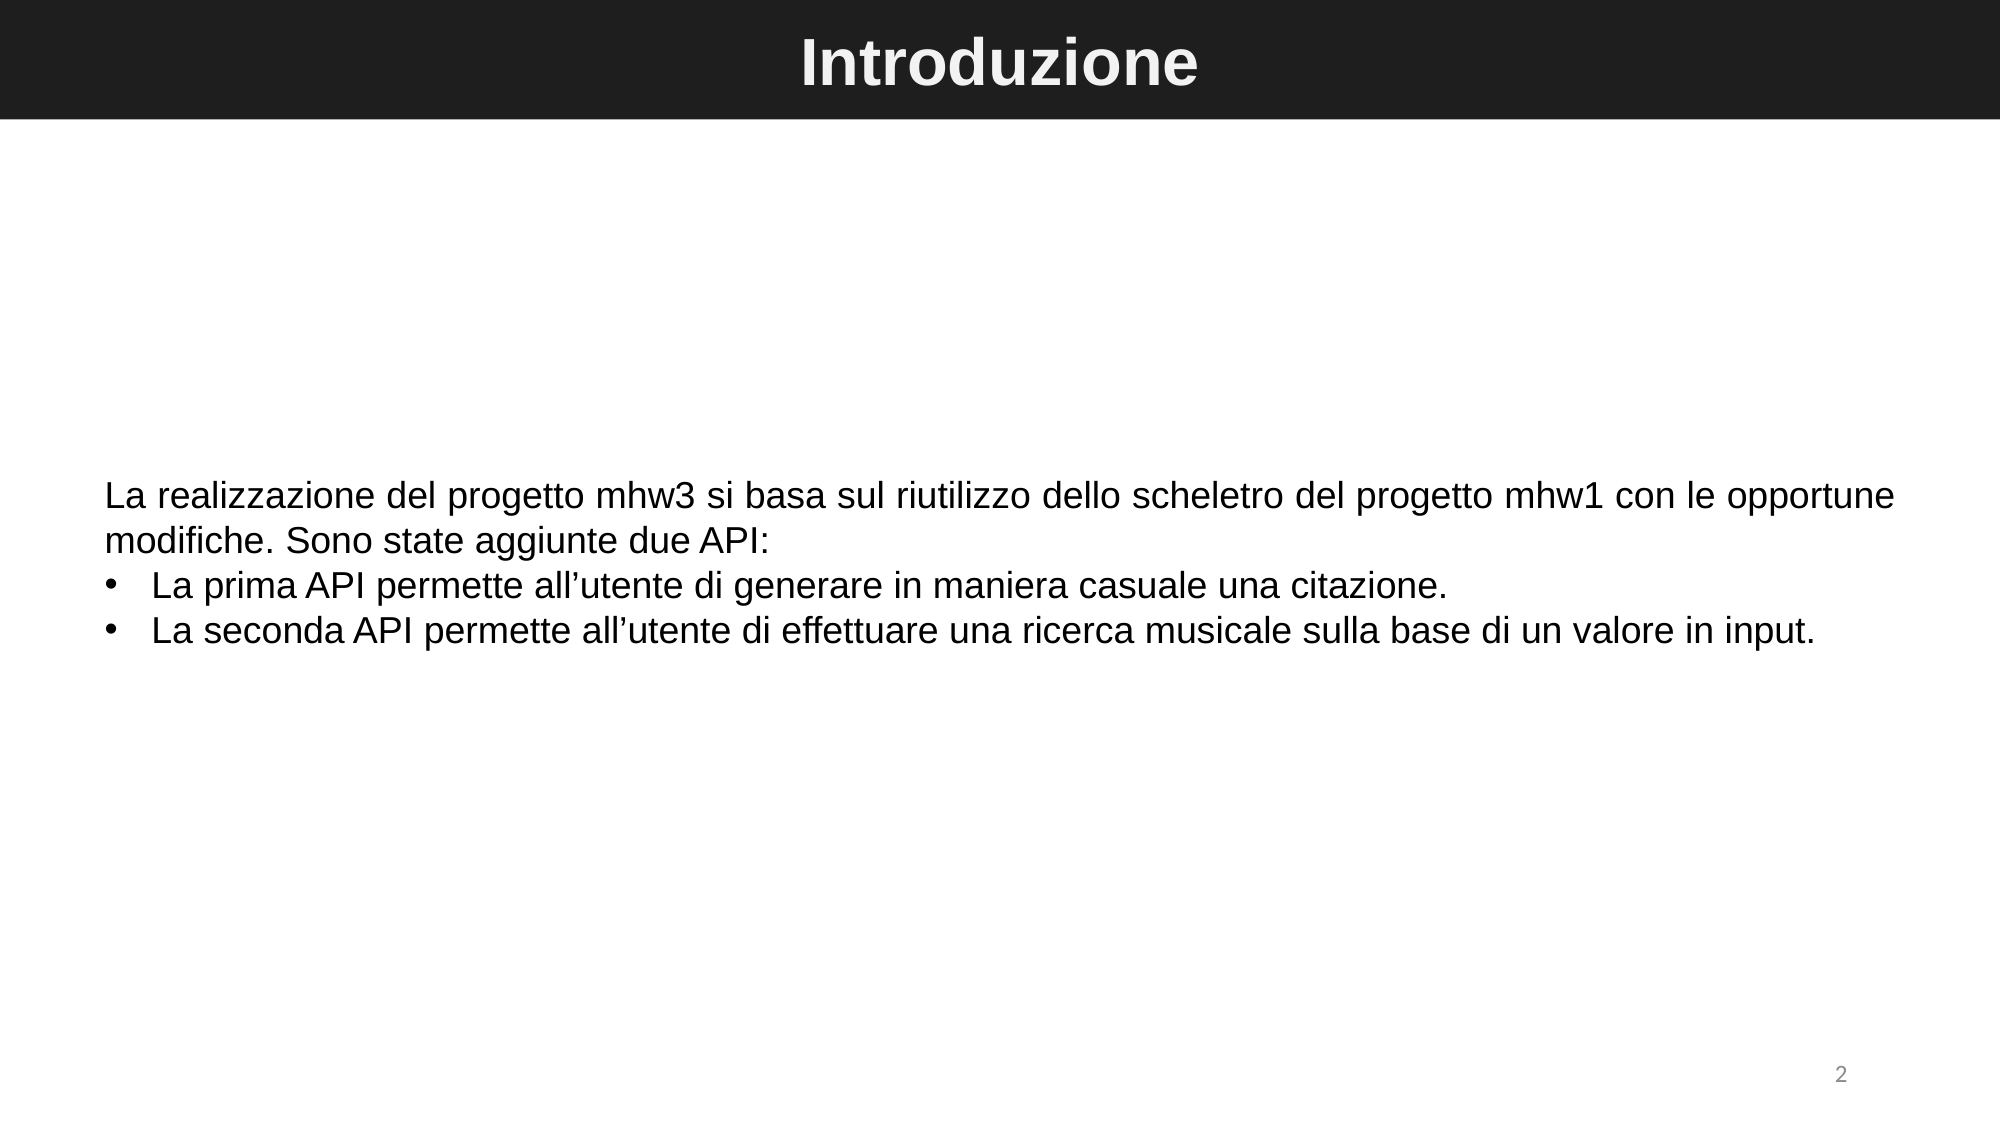

Introduzione
La realizzazione del progetto mhw3 si basa sul riutilizzo dello scheletro del progetto mhw1 con le opportune modifiche. Sono state aggiunte due API:
La prima API permette all’utente di generare in maniera casuale una citazione.
La seconda API permette all’utente di effettuare una ricerca musicale sulla base di un valore in input.
2